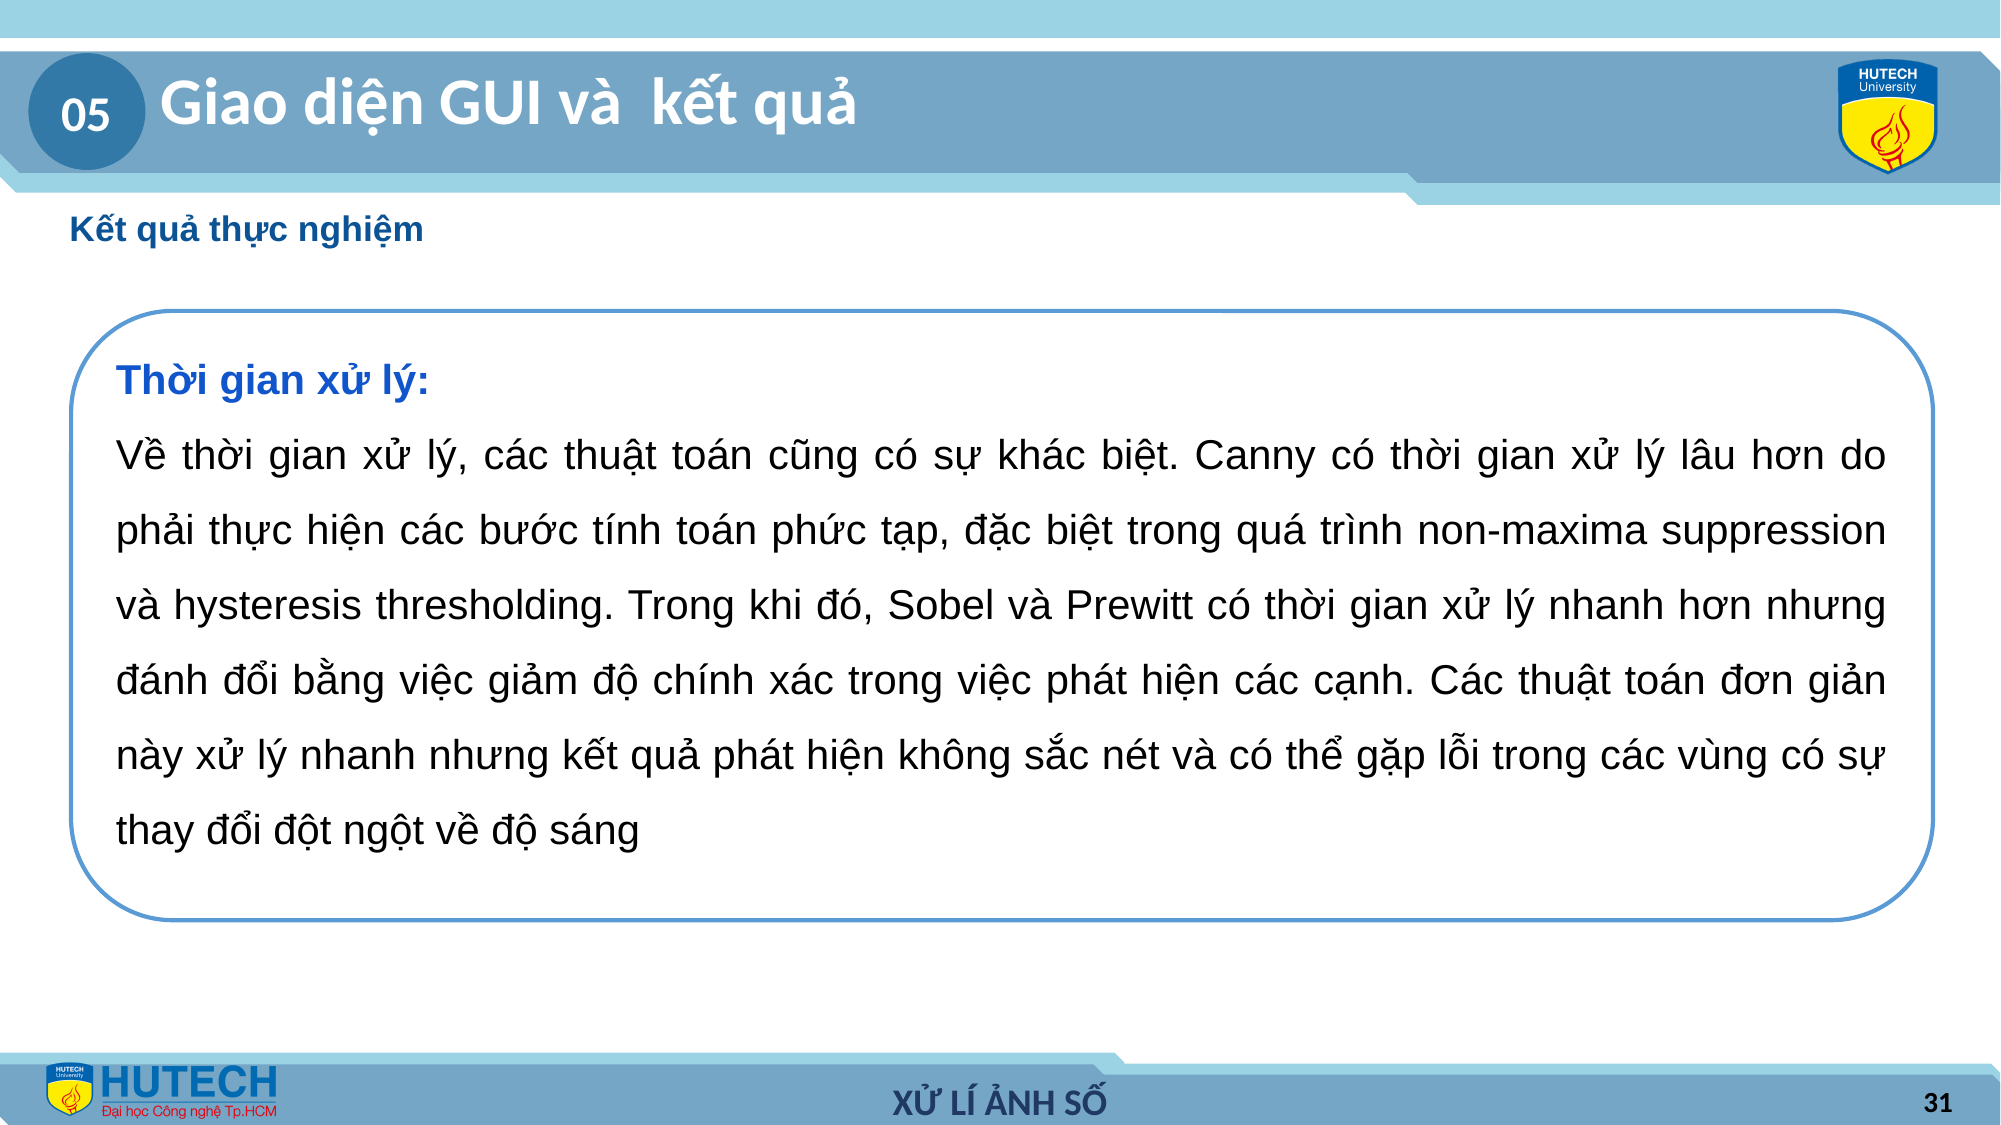

Giao diện GUI và  kết quả
05
Kết quả thực nghiệm
Thời gian xử lý:
Về thời gian xử lý, các thuật toán cũng có sự khác biệt. Canny có thời gian xử lý lâu hơn do phải thực hiện các bước tính toán phức tạp, đặc biệt trong quá trình non-maxima suppression và hysteresis thresholding. Trong khi đó, Sobel và Prewitt có thời gian xử lý nhanh hơn nhưng đánh đổi bằng việc giảm độ chính xác trong việc phát hiện các cạnh. Các thuật toán đơn giản này xử lý nhanh nhưng kết quả phát hiện không sắc nét và có thể gặp lỗi trong các vùng có sự thay đổi đột ngột về độ sáng

31